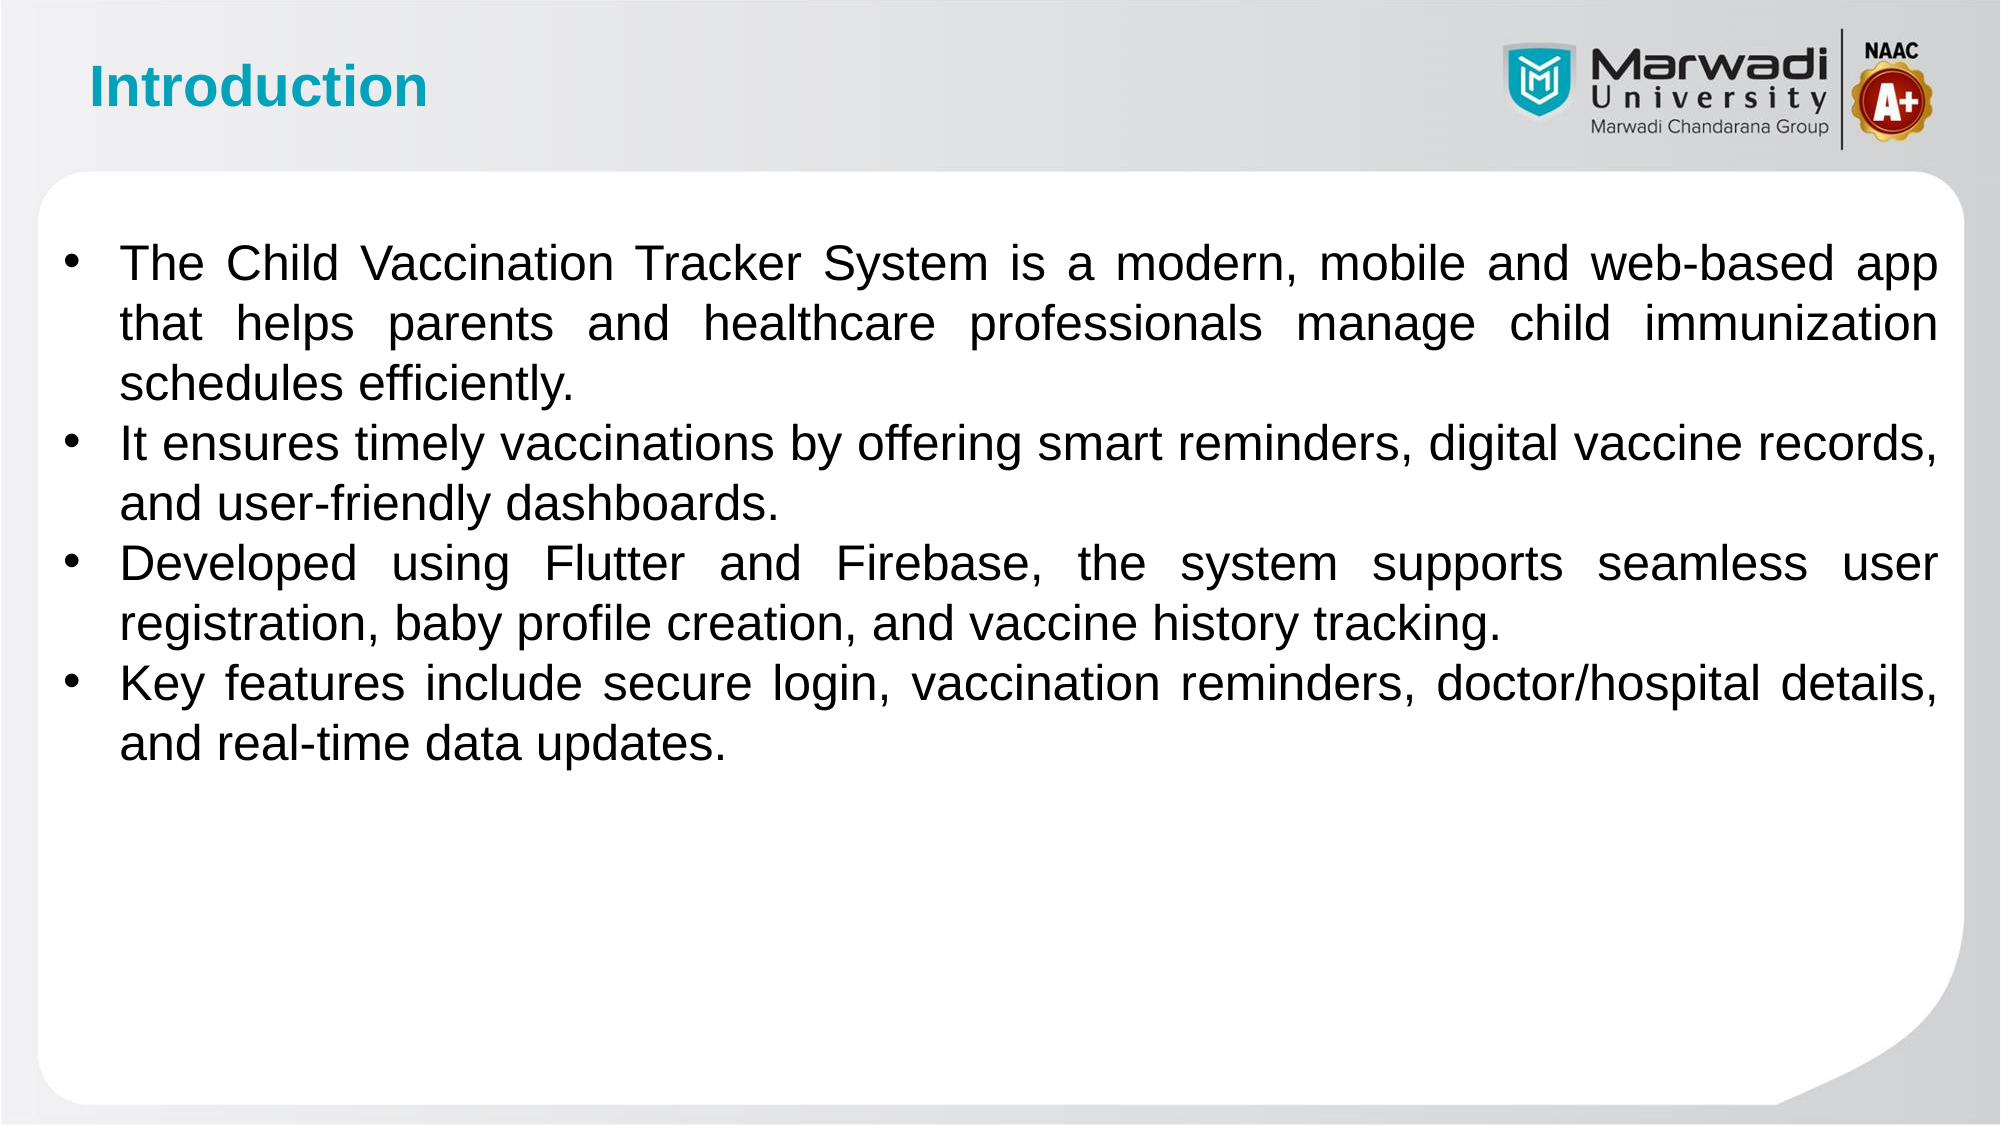

# Introduction
The Child Vaccination Tracker System is a modern, mobile and web-based app that helps parents and healthcare professionals manage child immunization schedules efficiently.
It ensures timely vaccinations by offering smart reminders, digital vaccine records, and user-friendly dashboards.
Developed using Flutter and Firebase, the system supports seamless user registration, baby profile creation, and vaccine history tracking.
Key features include secure login, vaccination reminders, doctor/hospital details, and real-time data updates.